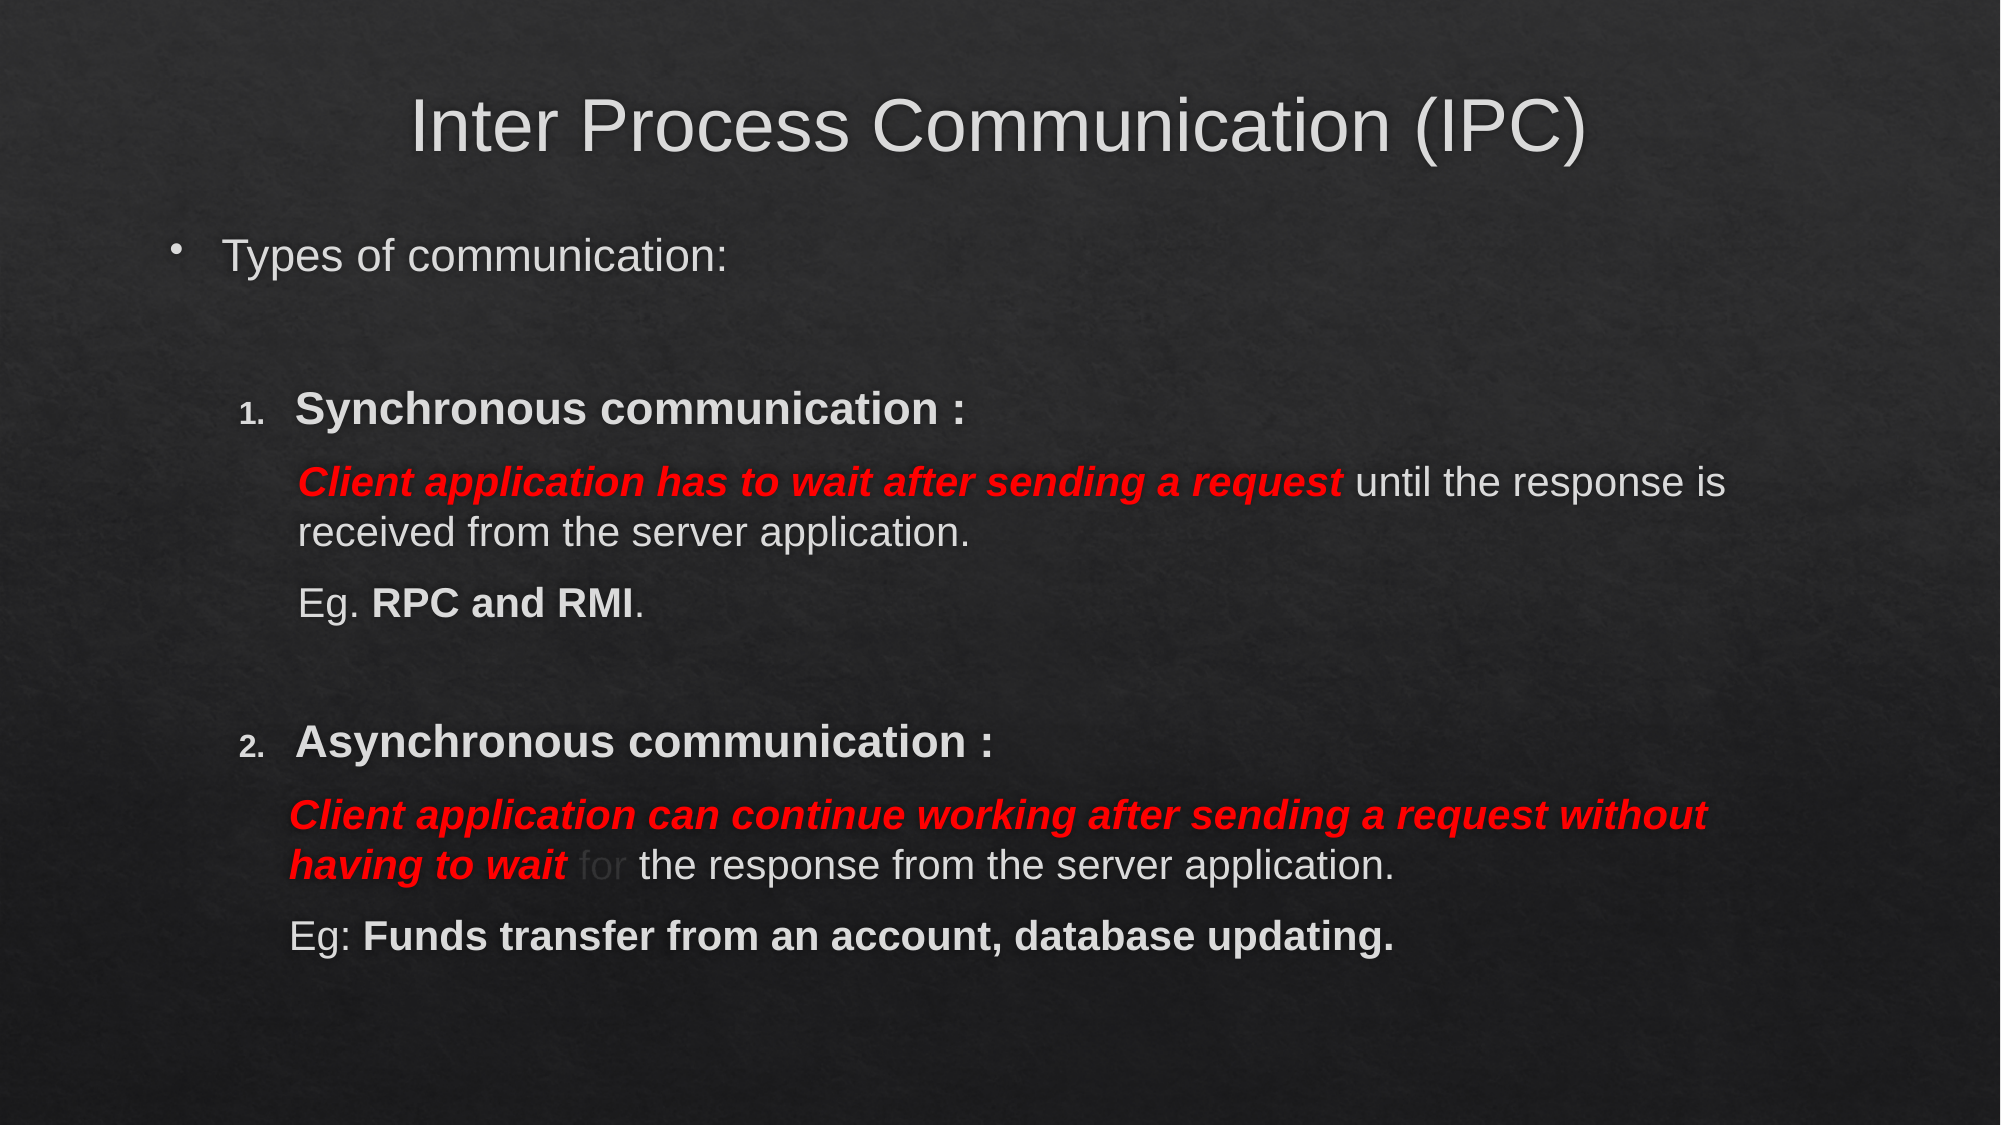

# Inter Process Communication (IPC)
Types of communication:

Synchronous communication :
Client application has to wait after sending a request until the response is received from the server application.
Eg. RPC and RMI.

Asynchronous communication :
Client application can continue working after sending a request without having to wait for the response from the server application.
Eg: Funds transfer from an account, database updating.